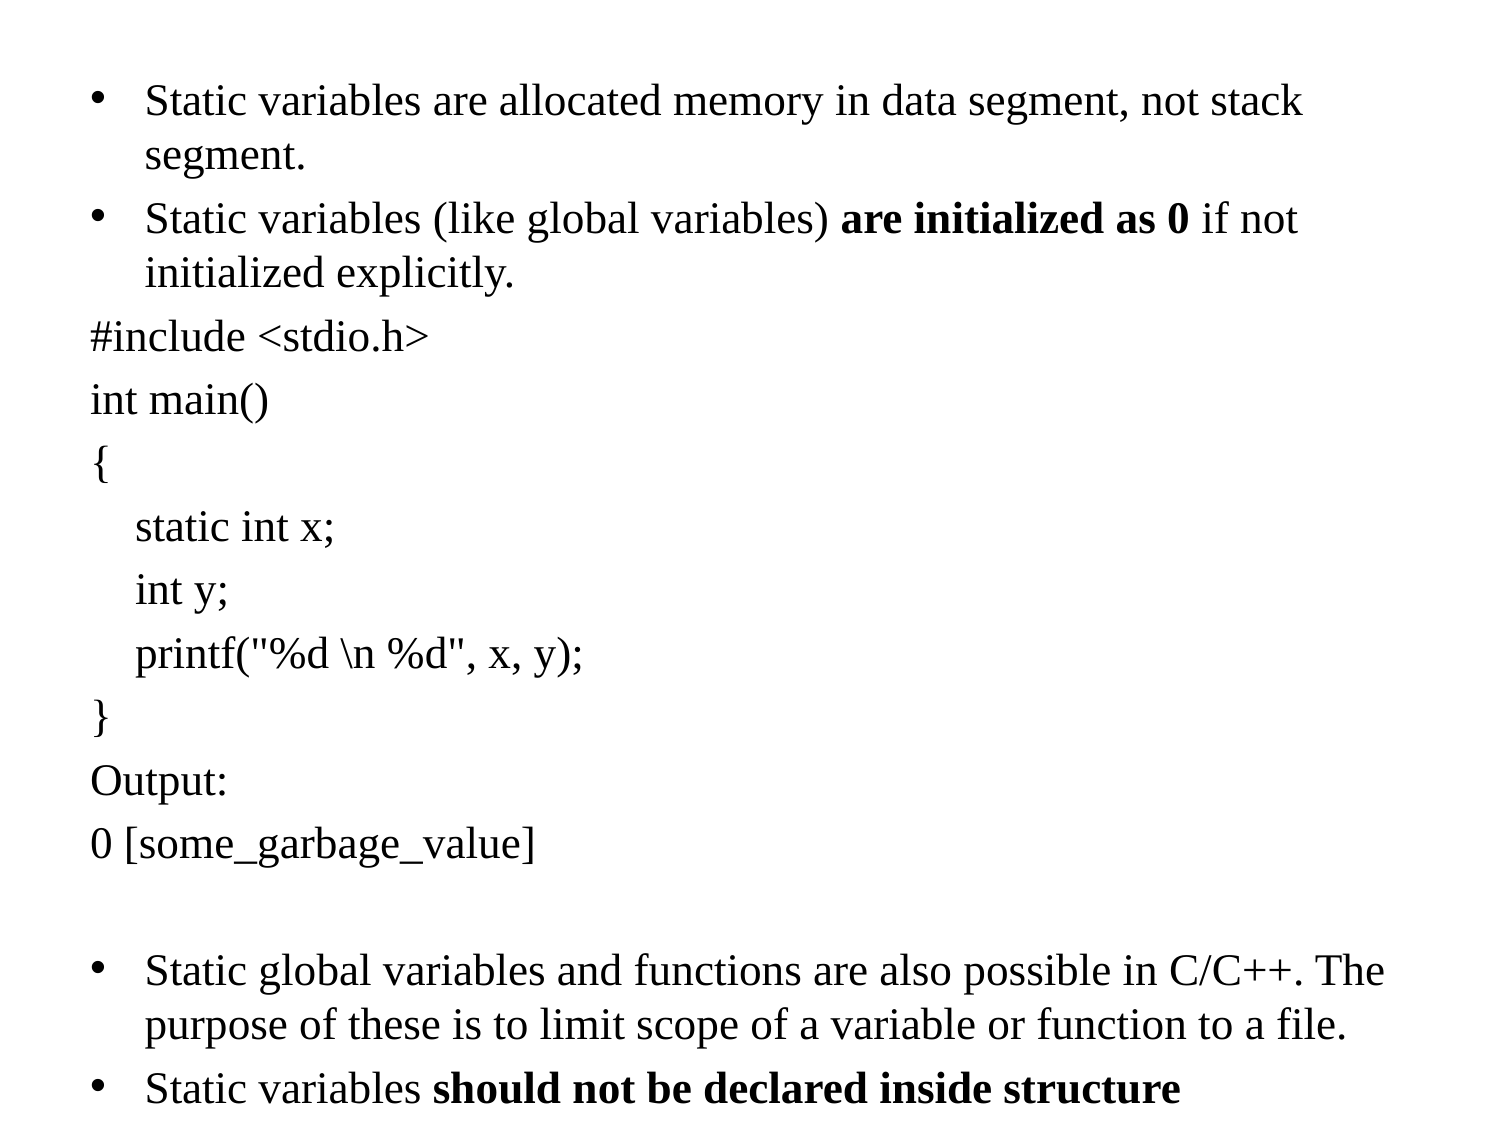

Static variables are allocated memory in data segment, not stack segment.
Static variables (like global variables) are initialized as 0 if not initialized explicitly.
#include <stdio.h>
int main()
{
    static int x;
    int y;
    printf("%d \n %d", x, y);
}
Output:
0 [some_garbage_value]

Static global variables and functions are also possible in C/C++. The purpose of these is to limit scope of a variable or function to a file.
Static variables should not be declared inside structure